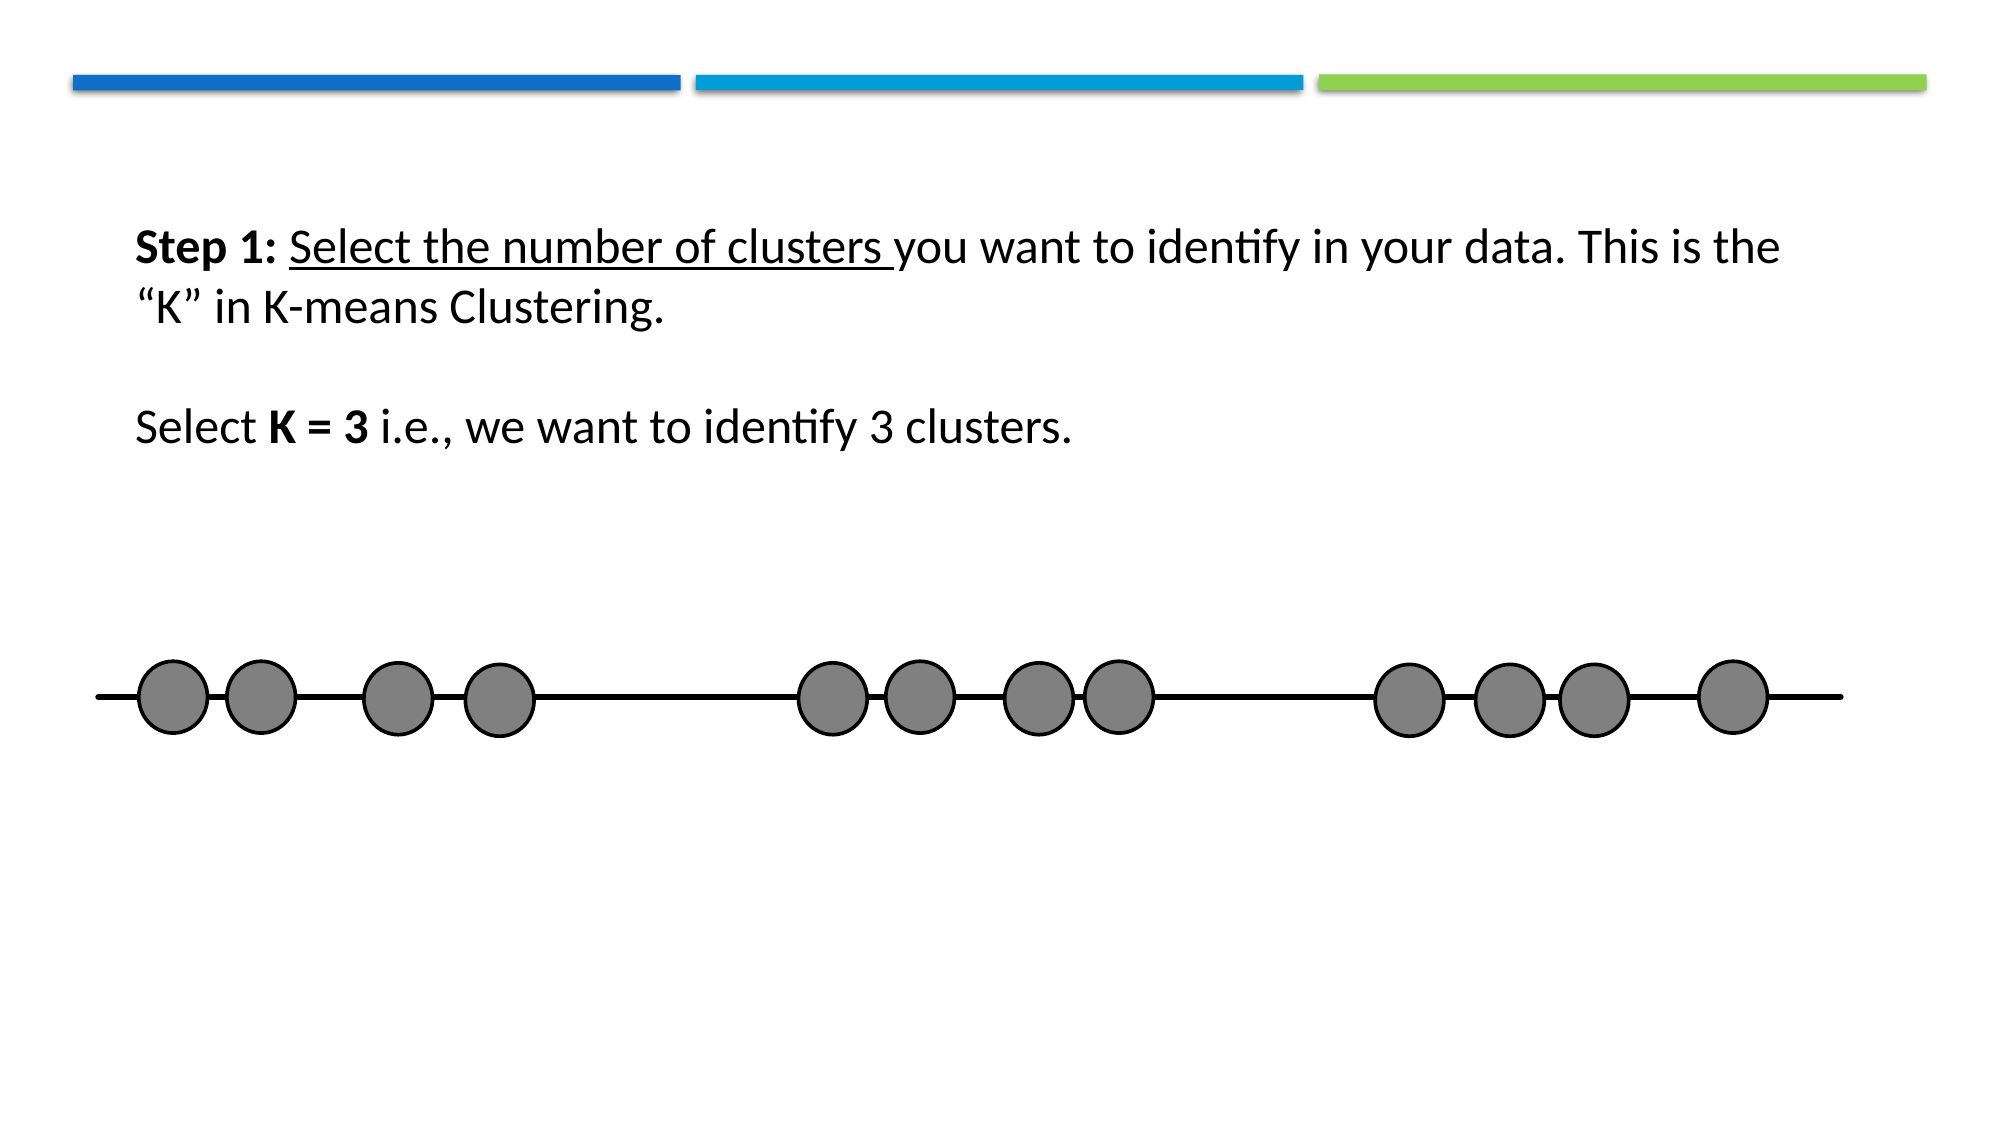

Step 1: Select the number of clusters you want to identify in your data. This is the “K” in K-means Clustering.

Select K = 3 i.e., we want to identify 3 clusters.